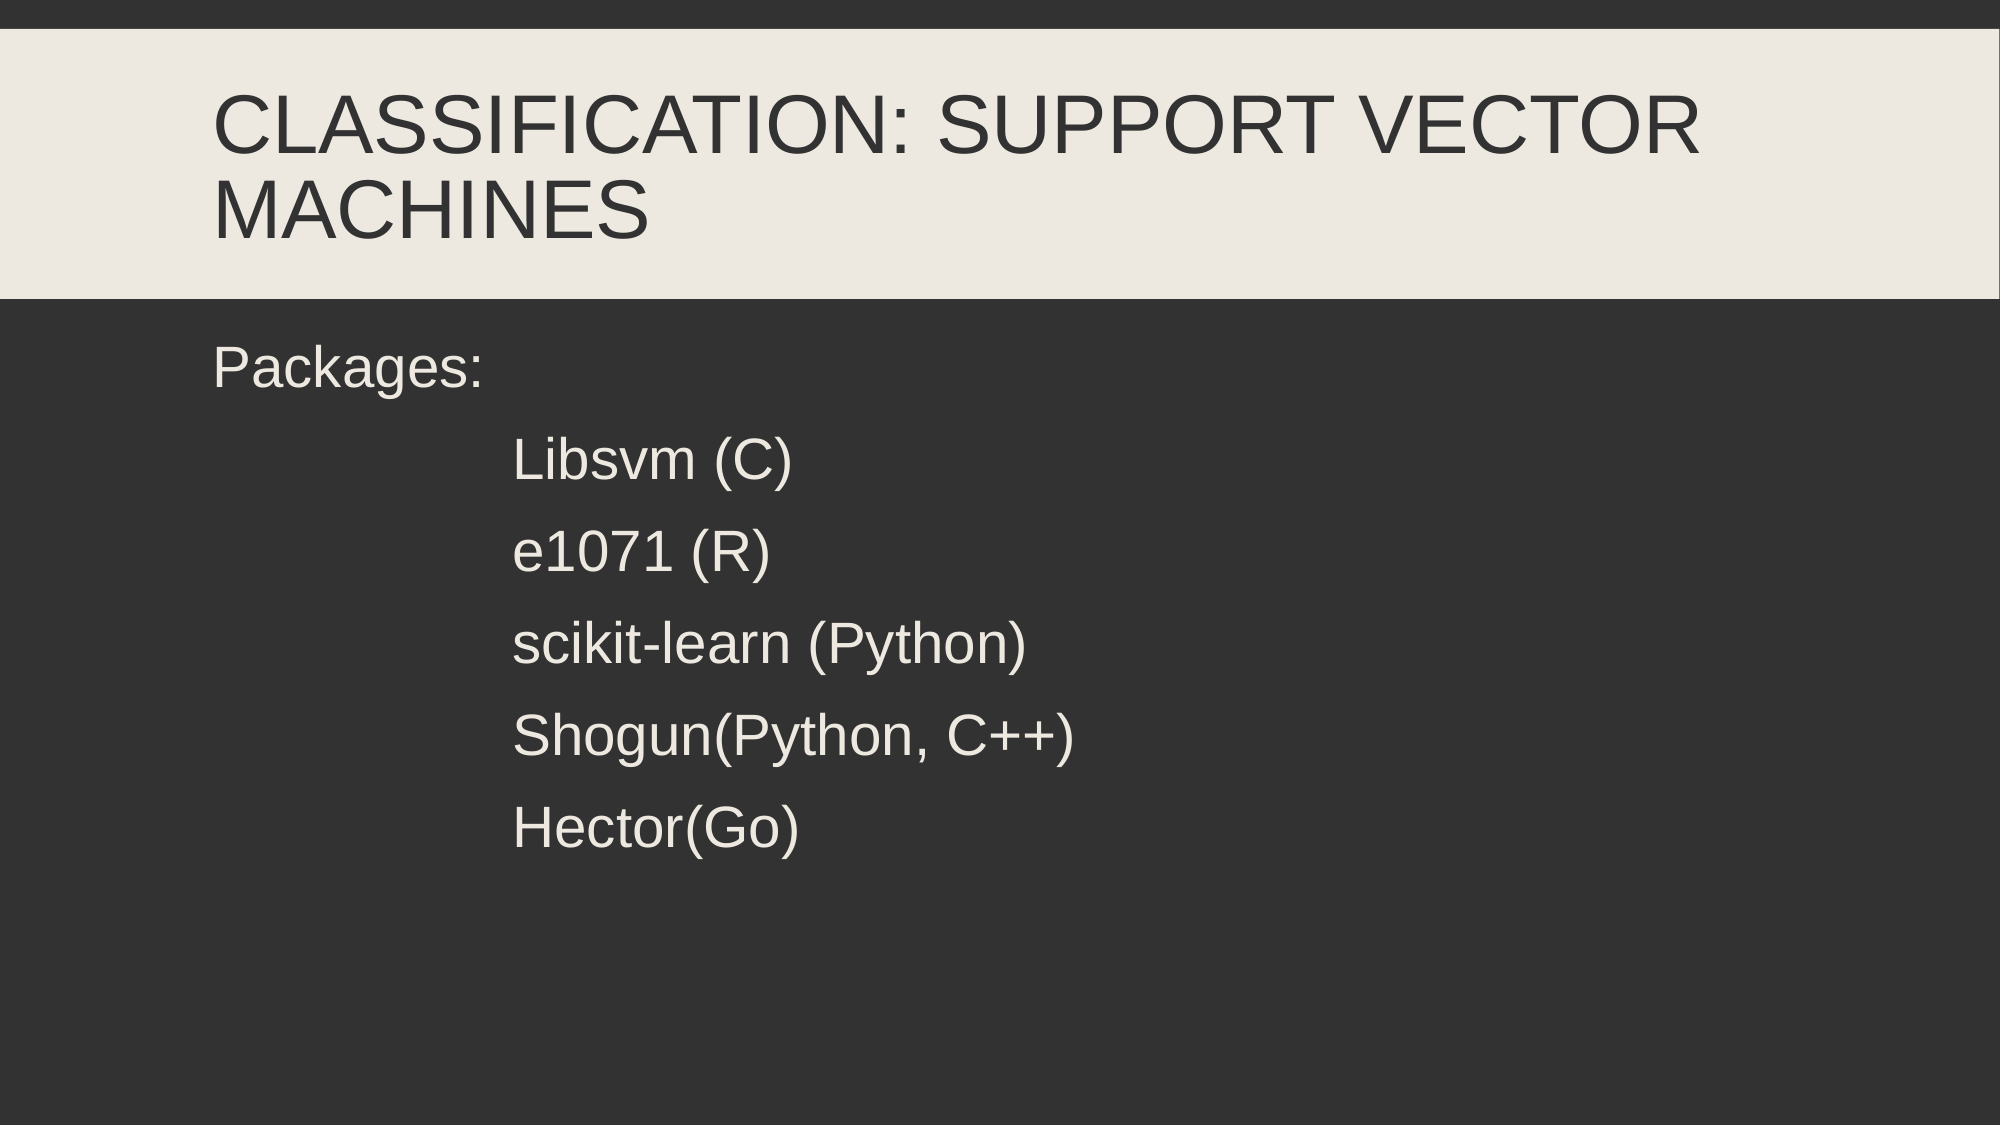

# Classification: Support Vector Machines
Packages:
		Libsvm (C)
		e1071 (R)
		scikit-learn (Python)
		Shogun(Python, C++)
		Hector(Go)